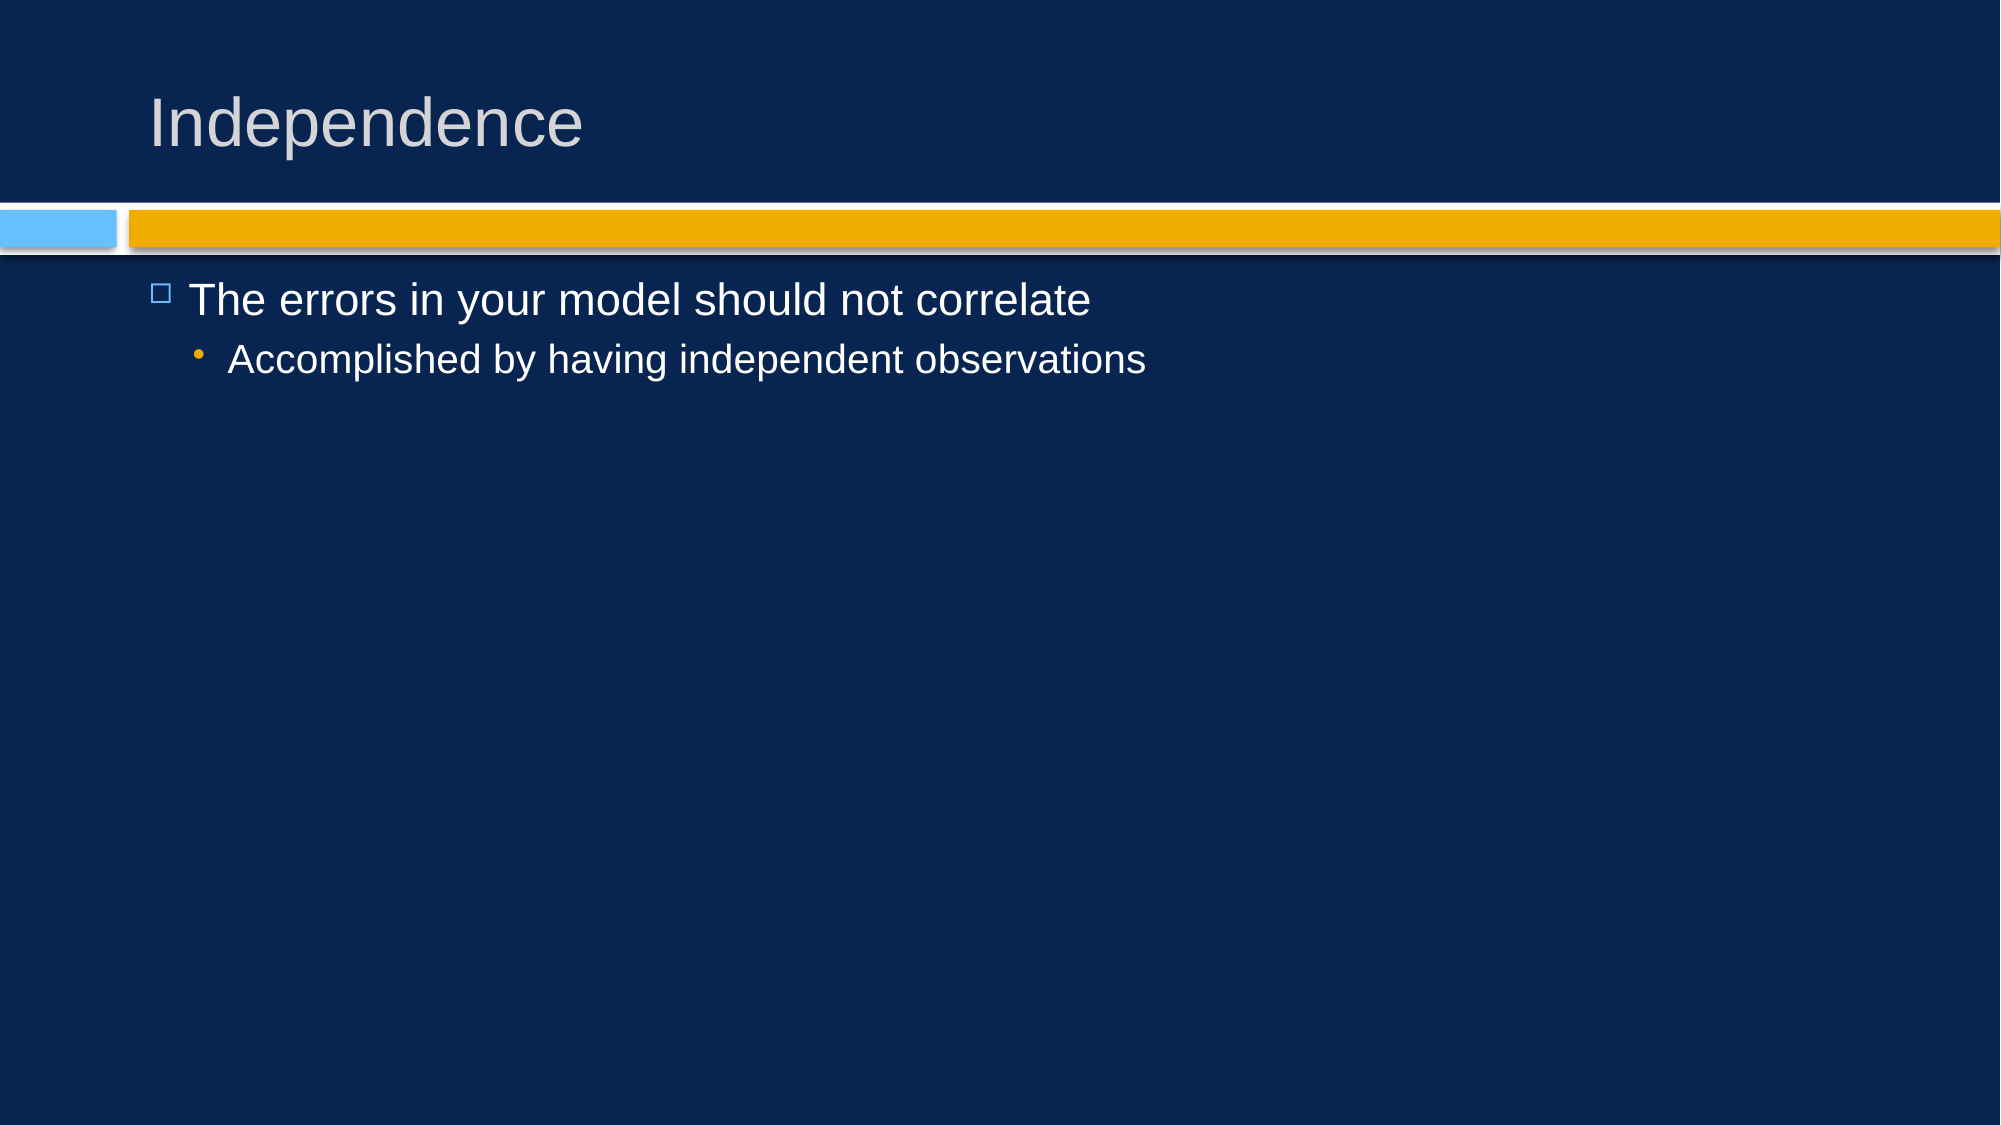

# Independence
The errors in your model should not correlate
Accomplished by having independent observations